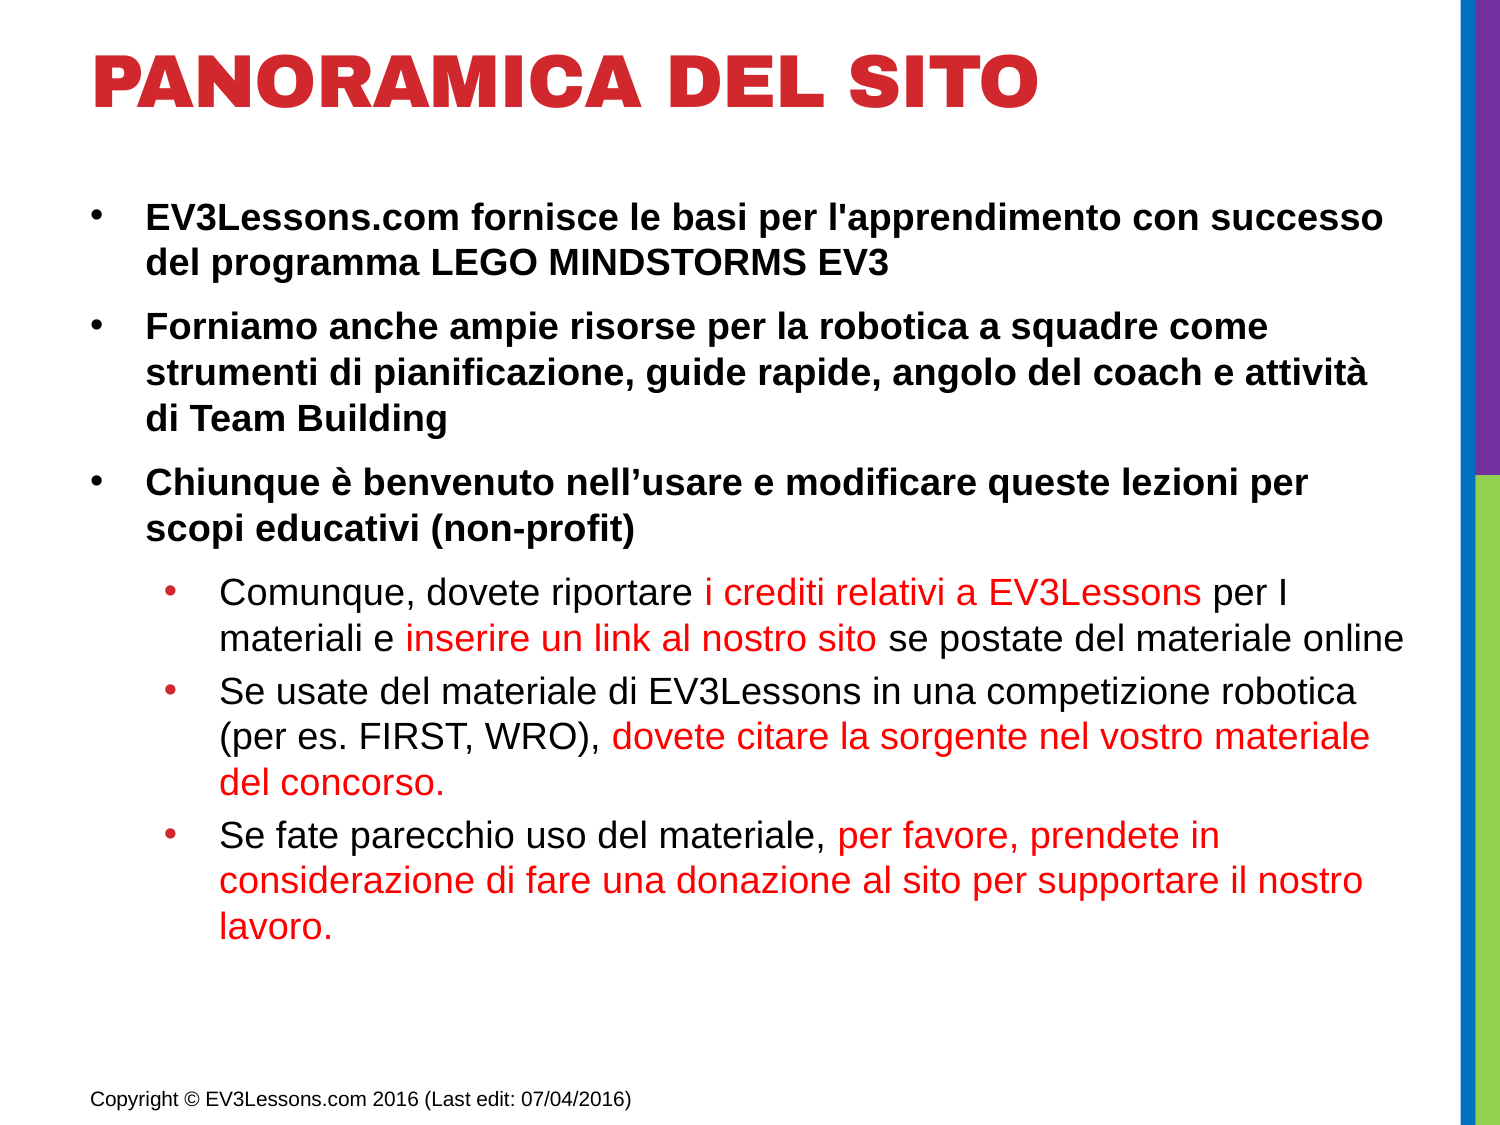

# PANORAMICA DEL SITO
EV3Lessons.com fornisce le basi per l'apprendimento con successo del programma LEGO MINDSTORMS EV3
Forniamo anche ampie risorse per la robotica a squadre come strumenti di pianificazione, guide rapide, angolo del coach e attività di Team Building
Chiunque è benvenuto nell’usare e modificare queste lezioni per scopi educativi (non-profit)
Comunque, dovete riportare i crediti relativi a EV3Lessons per I materiali e inserire un link al nostro sito se postate del materiale online
Se usate del materiale di EV3Lessons in una competizione robotica (per es. FIRST, WRO), dovete citare la sorgente nel vostro materiale del concorso.
Se fate parecchio uso del materiale, per favore, prendete in considerazione di fare una donazione al sito per supportare il nostro lavoro.

Copyright © EV3Lessons.com 2016 (Last edit: 07/04/2016)